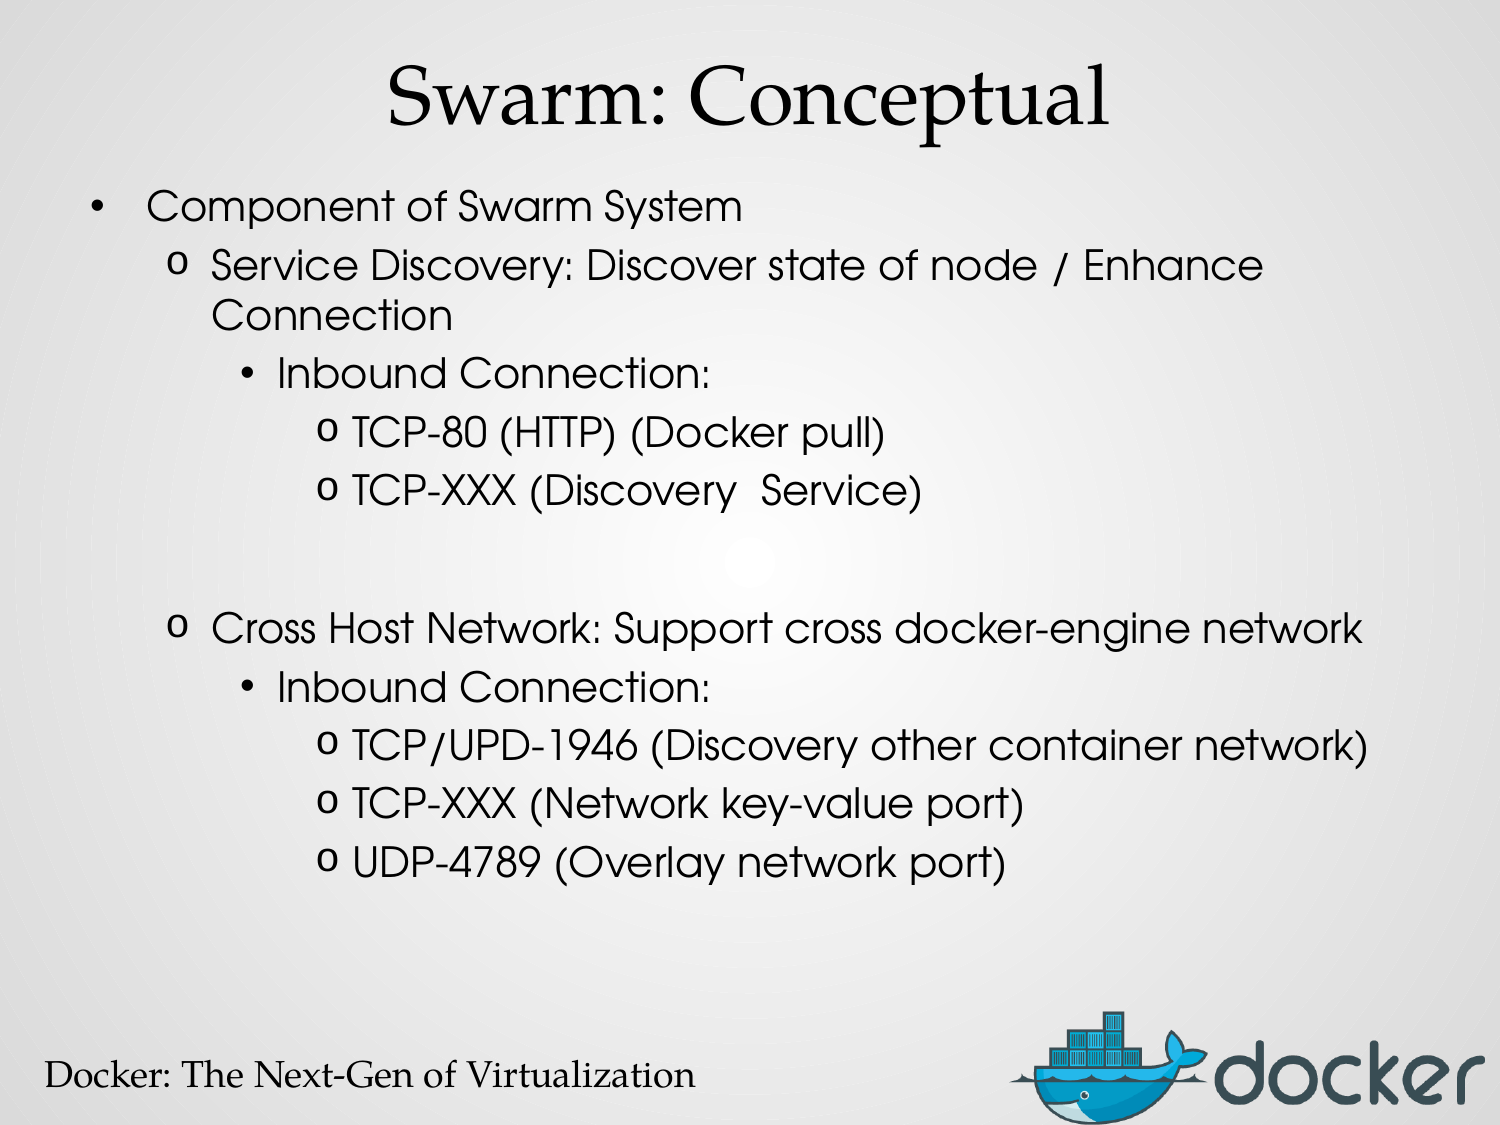

# Swarm: Conceptual
Component of Swarm System
Service Discovery: Discover state of node / Enhance Connection
Inbound Connection:
TCP-80 (HTTP) (Docker pull)
TCP-XXX (Discovery  Service)

Cross Host Network: Support cross docker-engine network
Inbound Connection:
TCP/UPD-1946 (Discovery other container network)
TCP-XXX (Network key-value port)
UDP-4789 (Overlay network port)

Docker: The Next-Gen of Virtualization